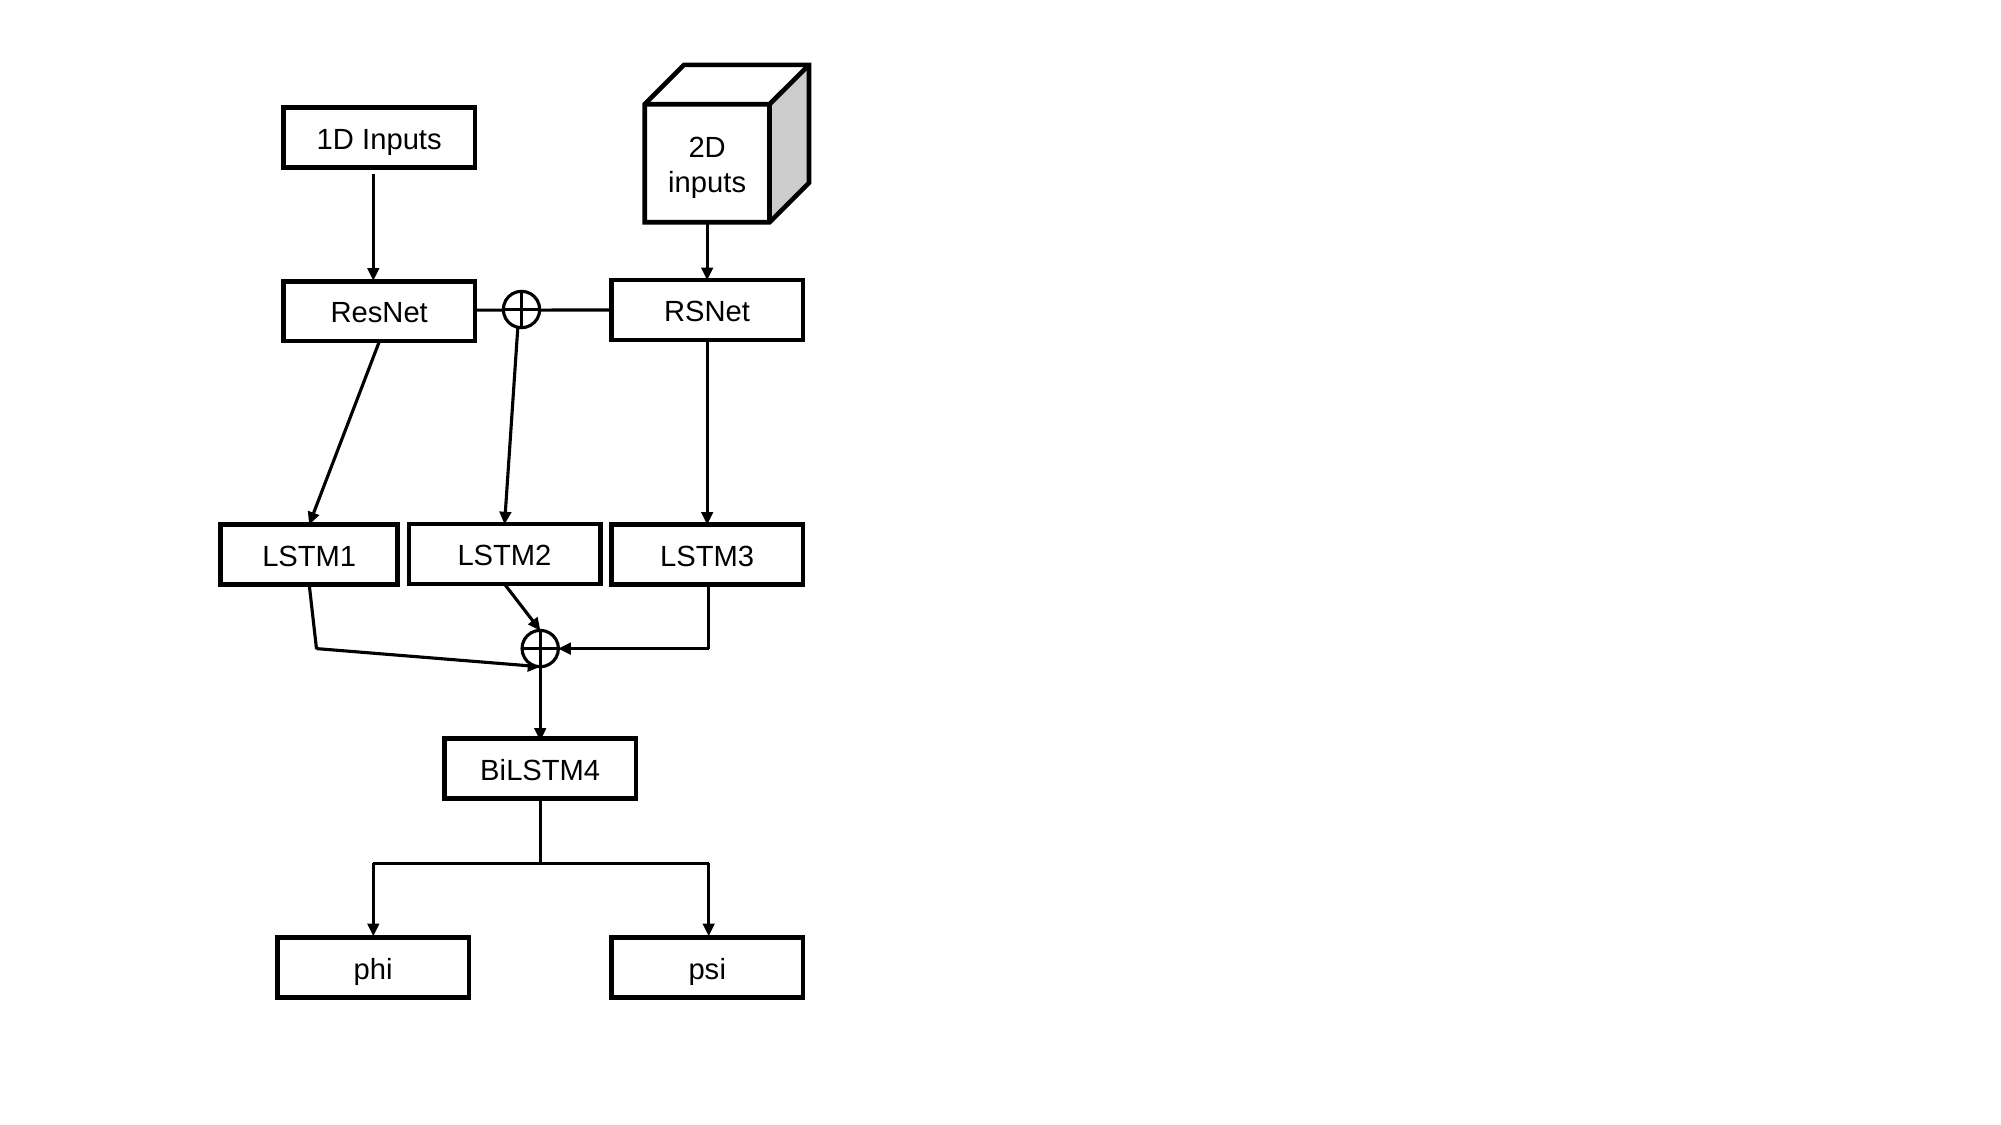

2D inputs
1D Inputs
RSNet
ResNet

LSTM2
LSTM1
LSTM3

BiLSTM4
phi
psi